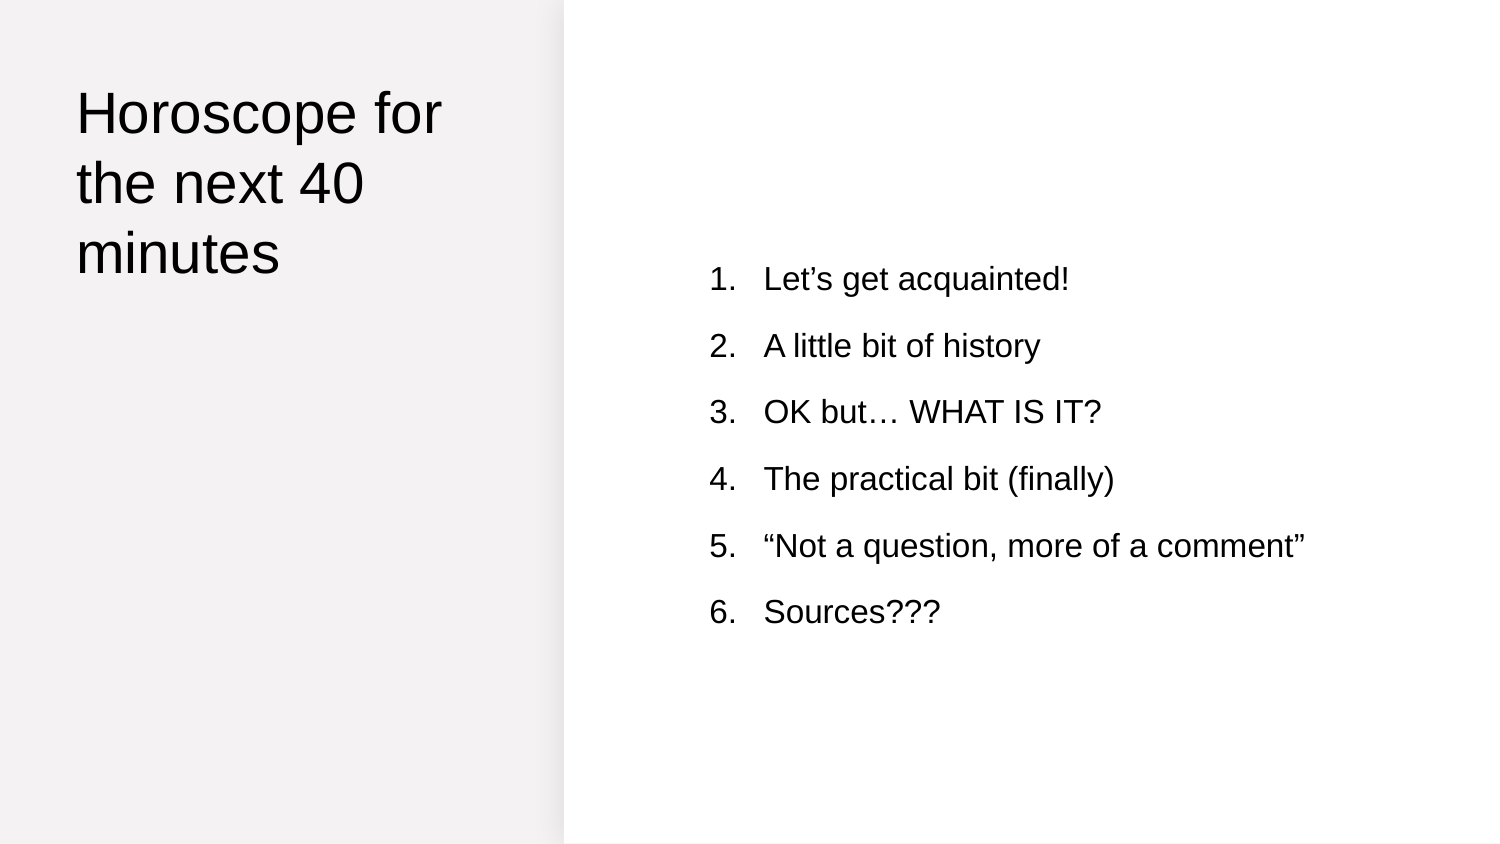

# Horoscope for the next 40 minutes
Let’s get acquainted!
A little bit of history
OK but… WHAT IS IT?
The practical bit (finally)
“Not a question, more of a comment”
Sources???